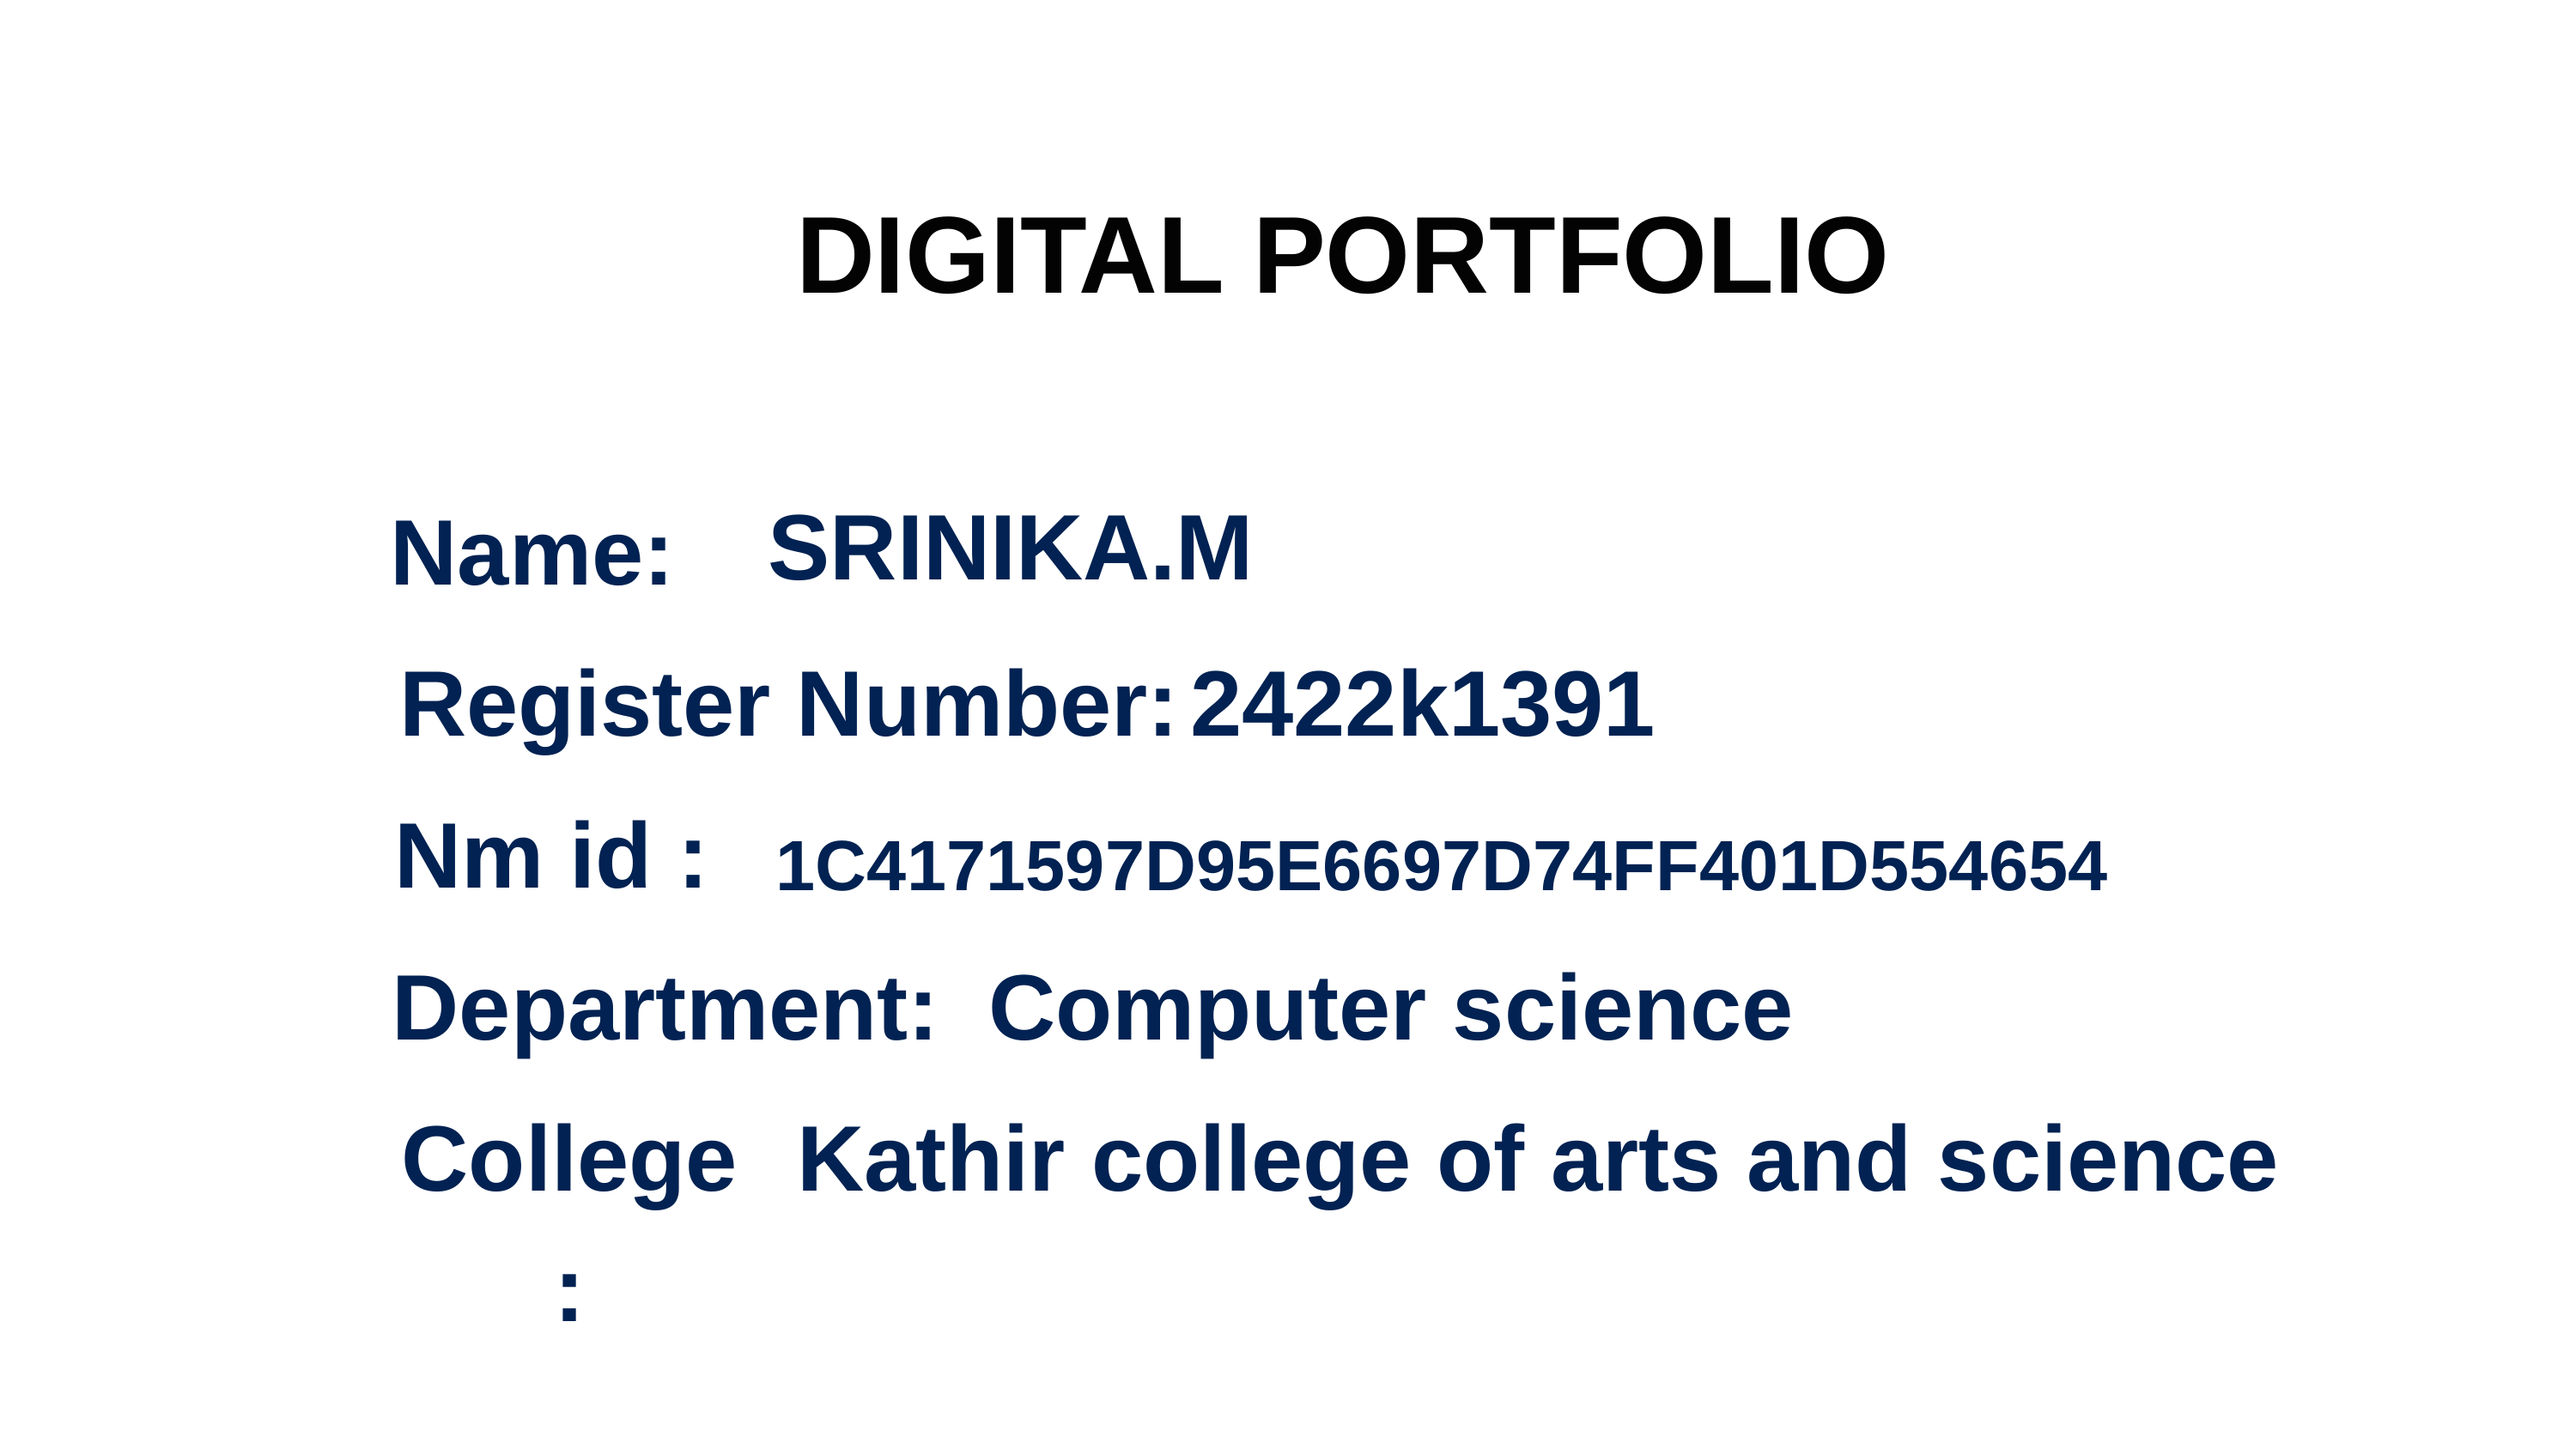

DIGITAL PORTFOLIO
SRINIKA.M
Name:
Register Number:
2422k1391
Nm id :
1C4171597D95E6697D74FF401D554654
Department:
Computer science
College:
Kathir college of arts and science